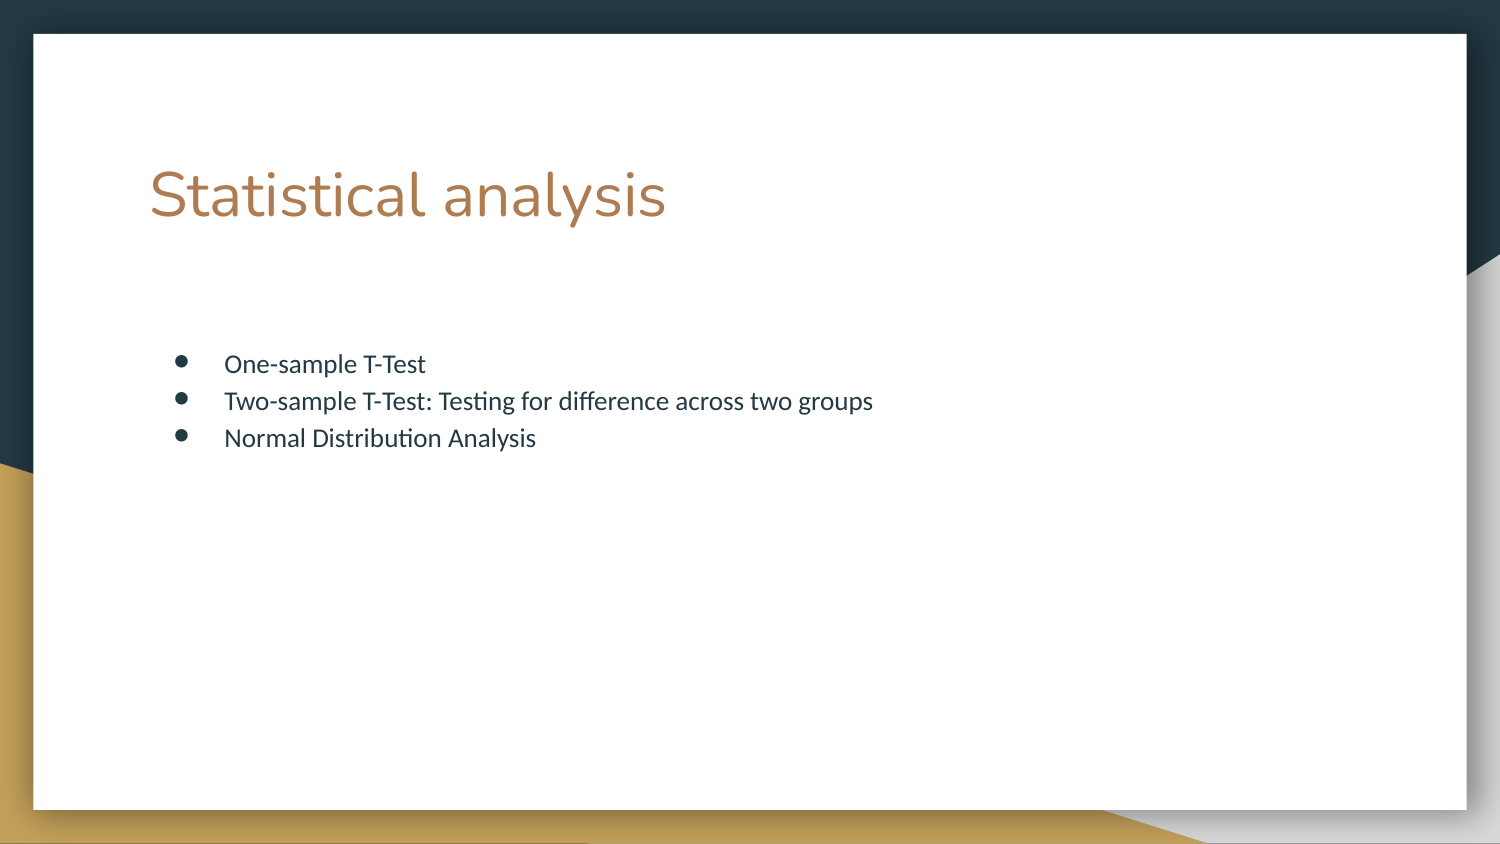

# Statistical analysis
One-sample T-Test
Two-sample T-Test: Testing for difference across two groups
Normal Distribution Analysis